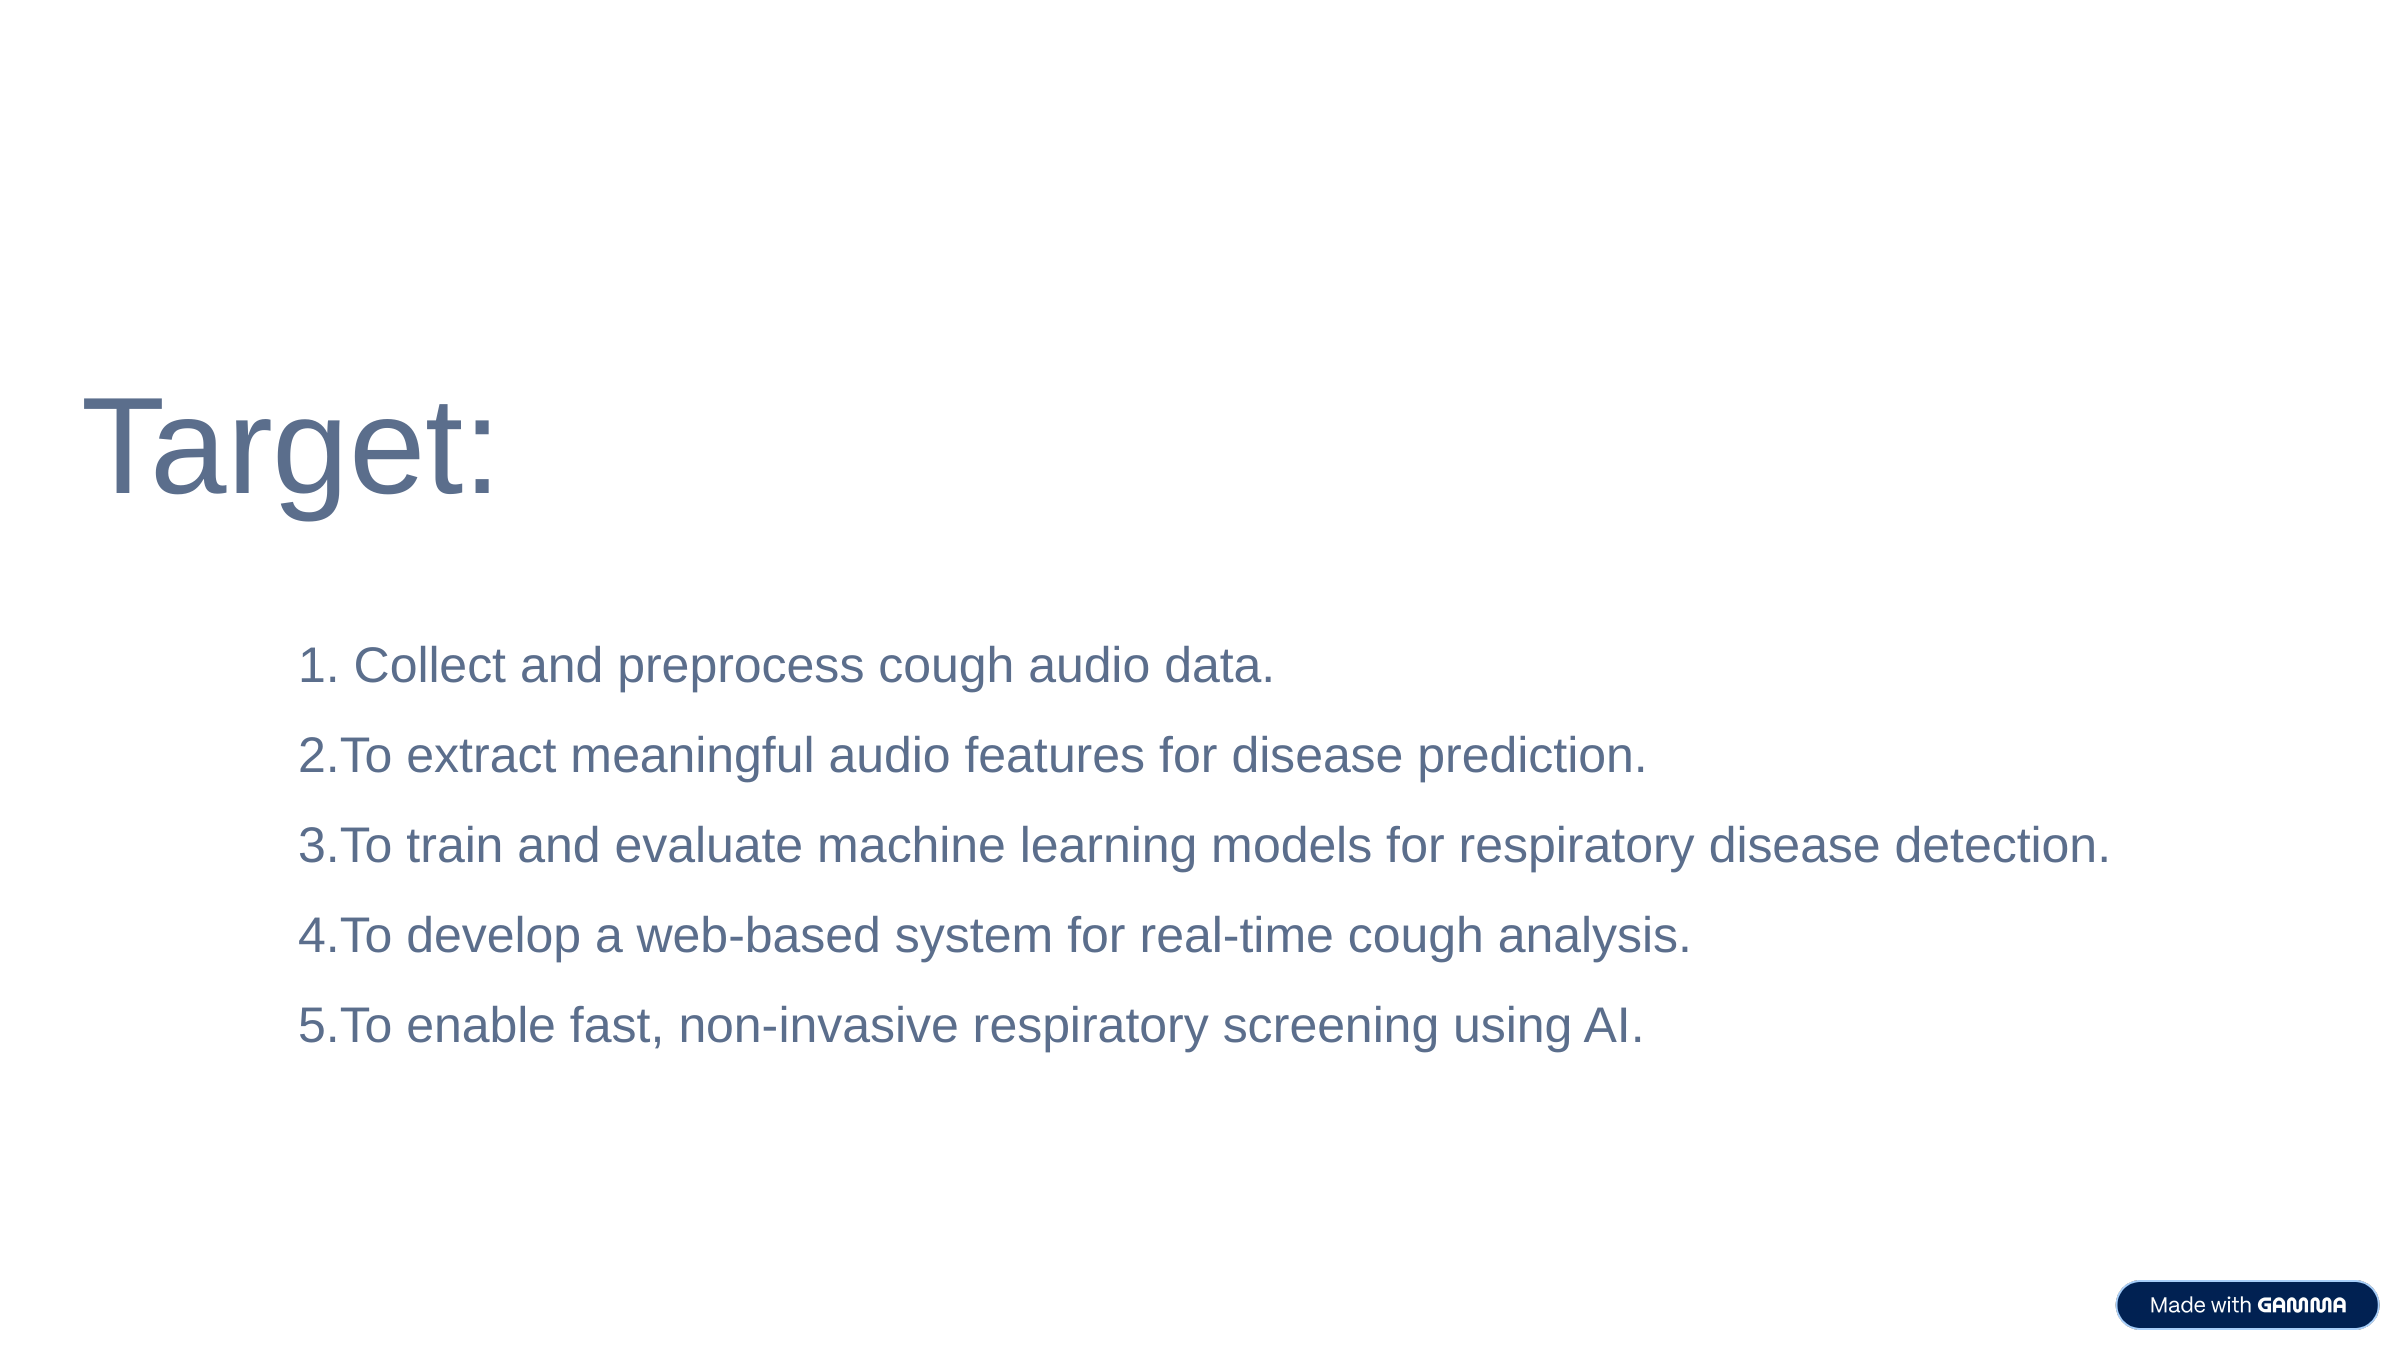

Target:

 Collect and preprocess cough audio data.
To extract meaningful audio features for disease prediction.
To train and evaluate machine learning models for respiratory disease detection.
To develop a web-based system for real-time cough analysis.
To enable fast, non-invasive respiratory screening using AI.